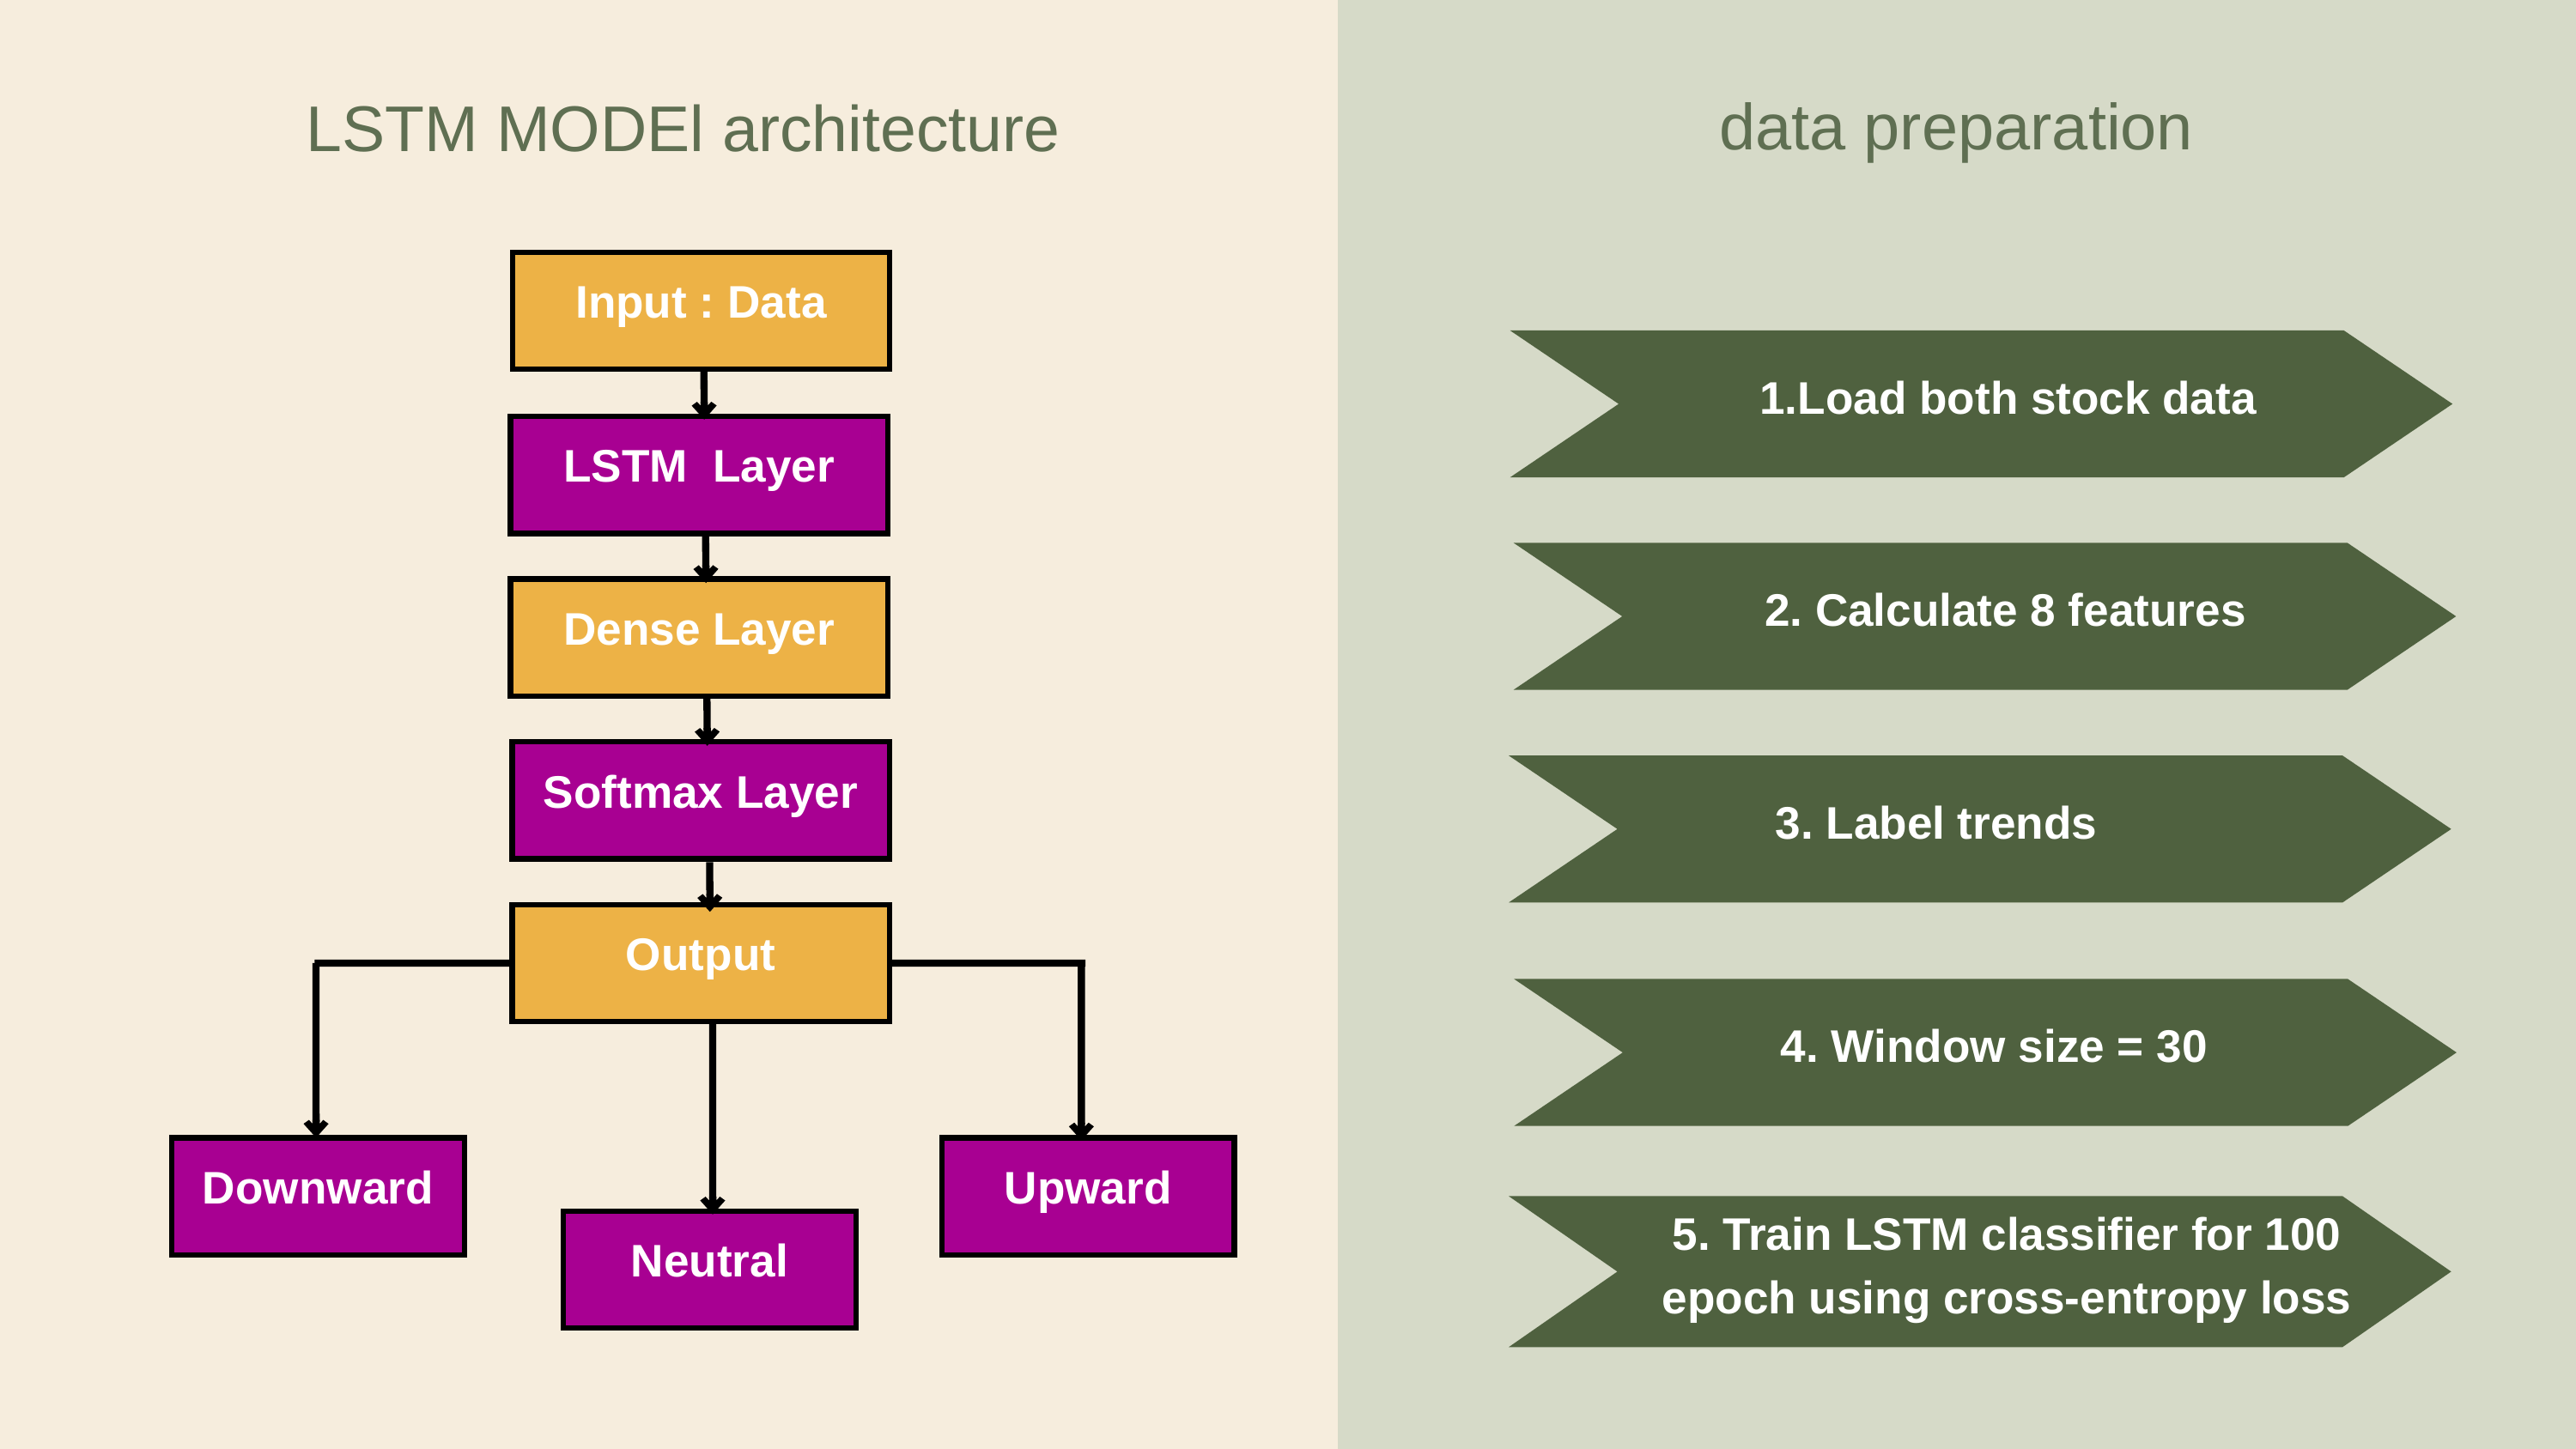

data preparation
LSTM MODEl architecture

Input : Data

LSTM  Layer

Dense Layer

Softmax Layer

Output

Downward

Upward

Neutral

1.Load both stock data

2. Calculate 8 features

             3. Label trends

             4. Window size = 30

5. Train LSTM classifier for 100 epoch using cross-entropy loss